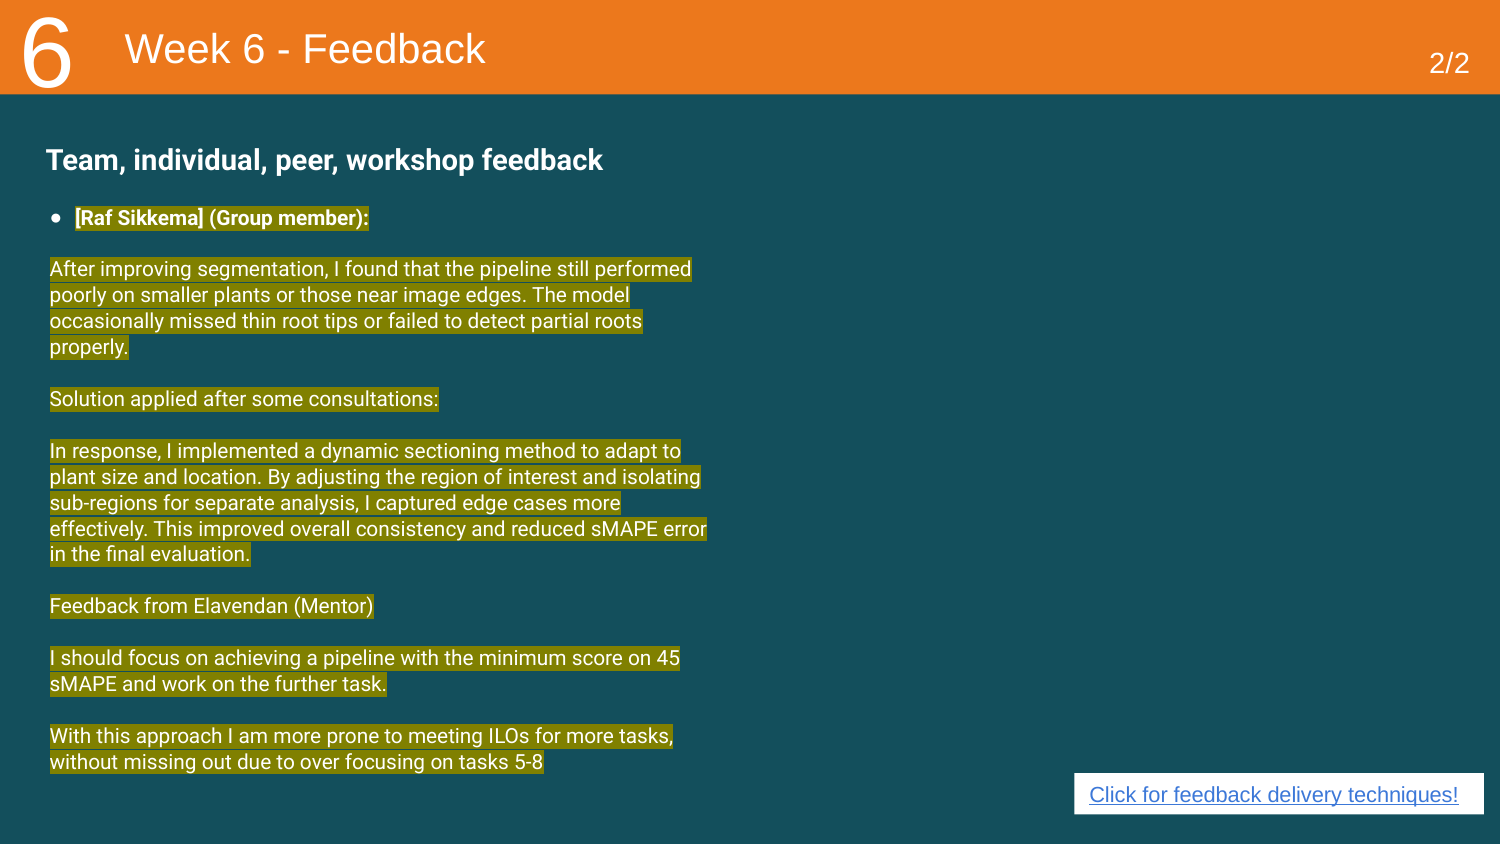

6
# Week 6 - Feedback
2/2
Team, individual, peer, workshop feedback
[Raf Sikkema] (Group member):
After improving segmentation, I found that the pipeline still performed poorly on smaller plants or those near image edges. The model occasionally missed thin root tips or failed to detect partial roots properly.

Solution applied after some consultations:
In response, I implemented a dynamic sectioning method to adapt to plant size and location. By adjusting the region of interest and isolating sub-regions for separate analysis, I captured edge cases more effectively. This improved overall consistency and reduced sMAPE error in the final evaluation.

Feedback from Elavendan (Mentor)

I should focus on achieving a pipeline with the minimum score on 45 sMAPE and work on the further task.

With this approach I am more prone to meeting ILOs for more tasks, without missing out due to over focusing on tasks 5-8

Click for feedback delivery techniques!